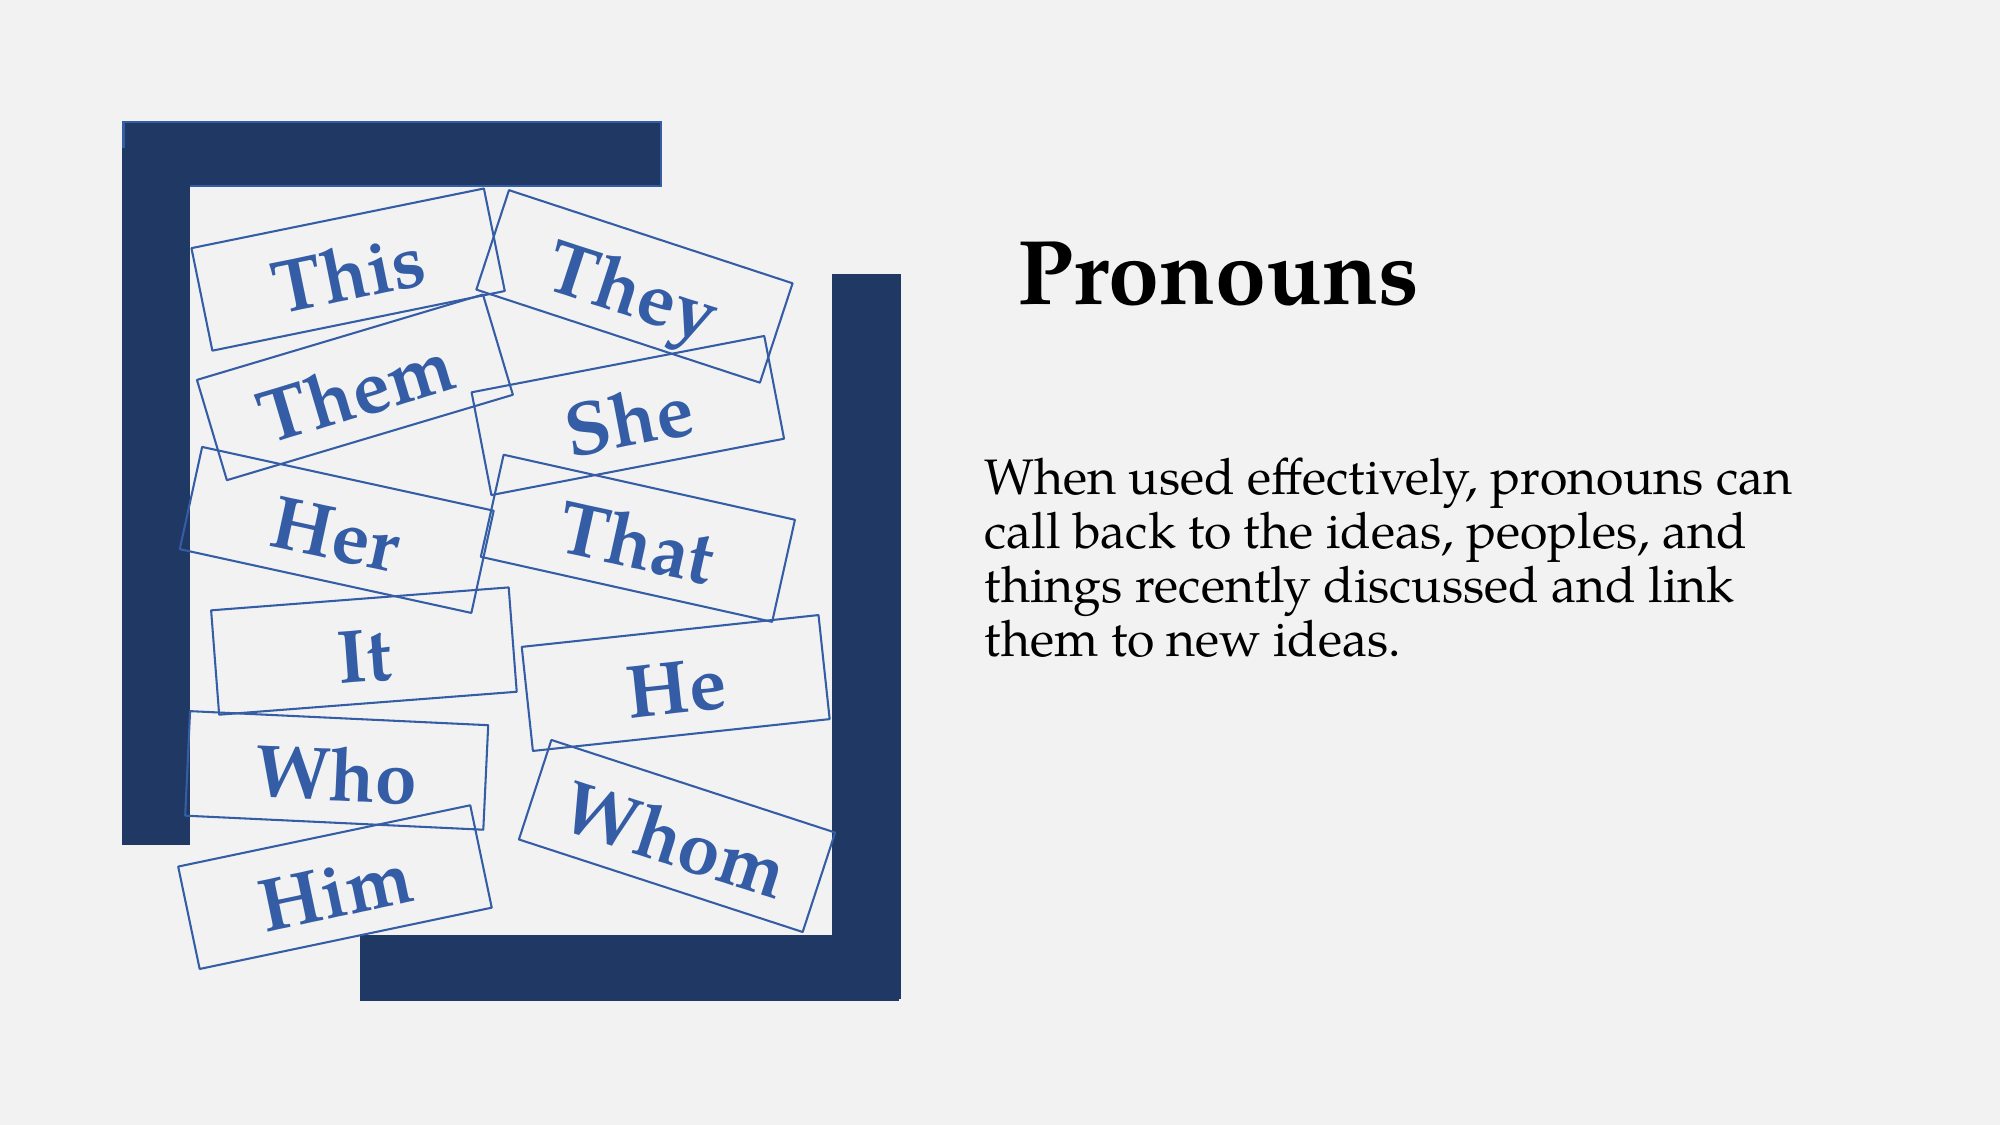

# Pronouns
This
They
Them
She
When used effectively, pronouns can call back to the ideas, peoples, and things recently discussed and link them to new ideas.

Her
That
It

He
Who
Whom
Him